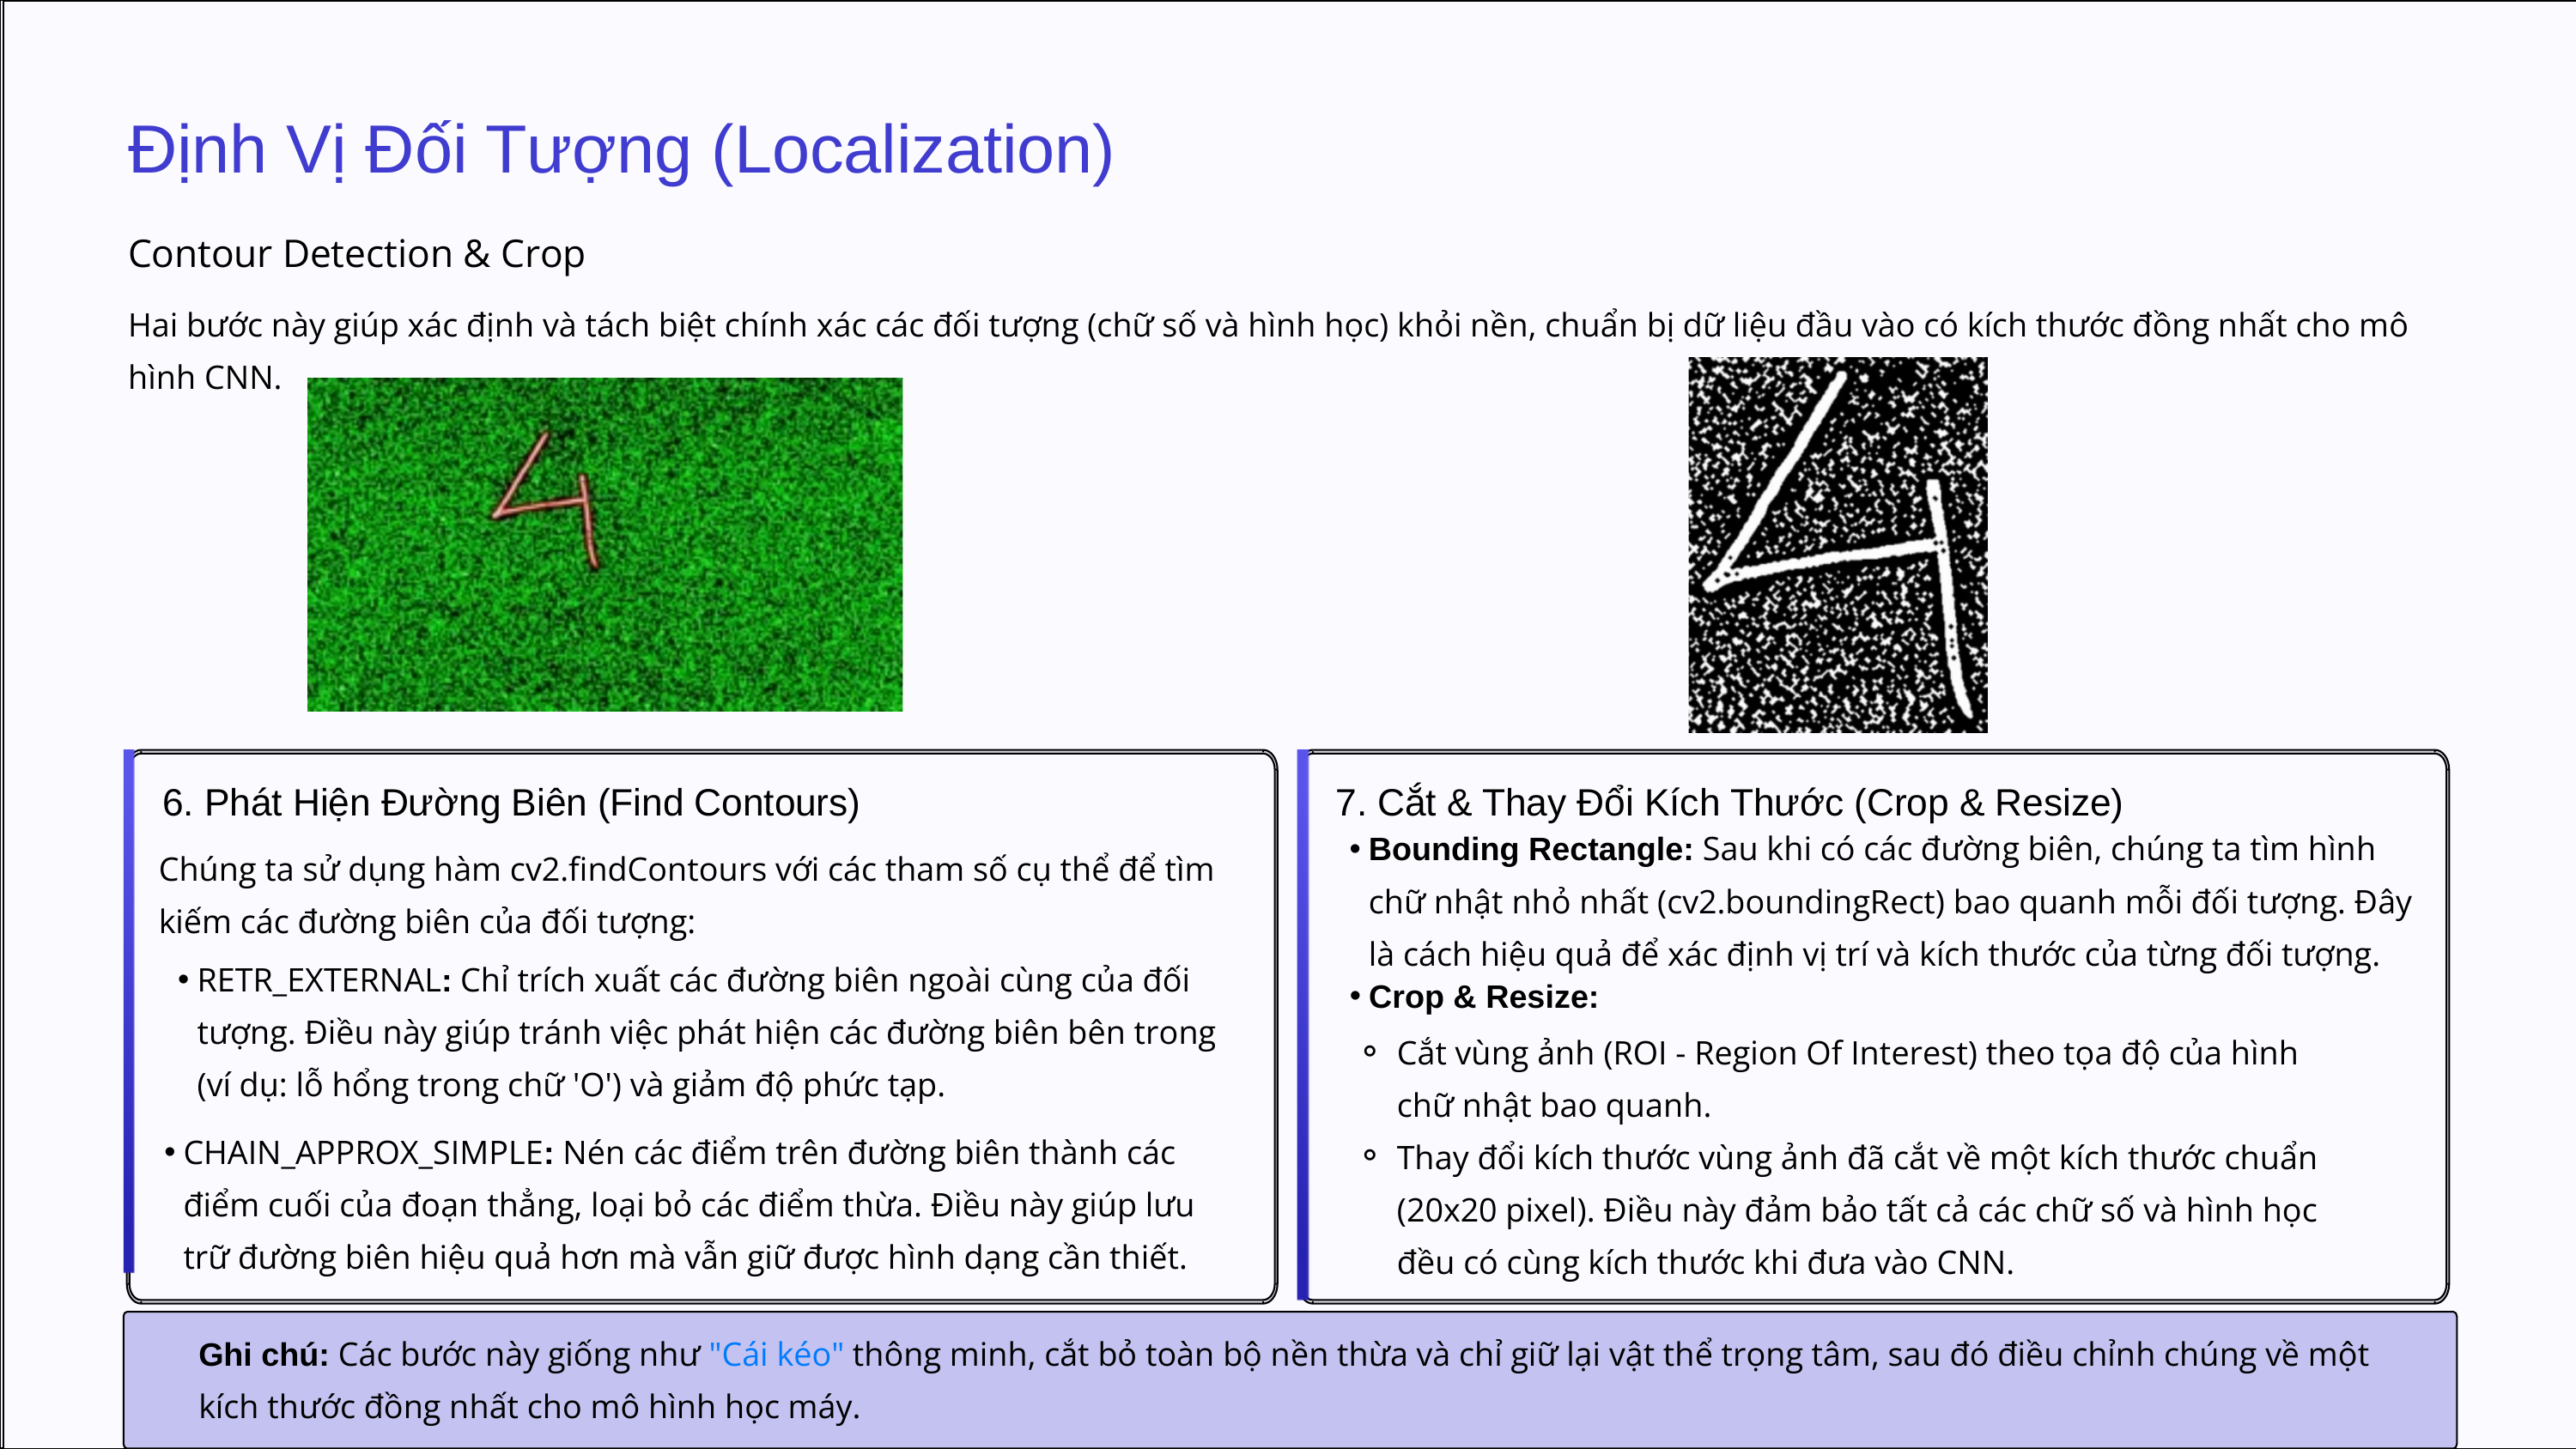

Định Vị Đối Tượng (Localization)
Contour Detection & Crop
Hai bước này giúp xác định và tách biệt chính xác các đối tượng (chữ số và hình học) khỏi nền, chuẩn bị dữ liệu đầu vào có kích thước đồng nhất cho mô hình CNN.

6. Phát Hiện Đường Biên (Find Contours)
7. Cắt & Thay Đổi Kích Thước (Crop & Resize)
Bounding Rectangle: Sau khi có các đường biên, chúng ta tìm hình chữ nhật nhỏ nhất (cv2.boundingRect) bao quanh mỗi đối tượng. Đây là cách hiệu quả để xác định vị trí và kích thước của từng đối tượng.
Chúng ta sử dụng hàm cv2.findContours với các tham số cụ thể để tìm kiếm các đường biên của đối tượng:
RETR_EXTERNAL: Chỉ trích xuất các đường biên ngoài cùng của đối tượng. Điều này giúp tránh việc phát hiện các đường biên bên trong (ví dụ: lỗ hổng trong chữ 'O') và giảm độ phức tạp.
Crop & Resize:
Cắt vùng ảnh (ROI - Region Of Interest) theo tọa độ của hình chữ nhật bao quanh.
CHAIN_APPROX_SIMPLE: Nén các điểm trên đường biên thành các điểm cuối của đoạn thẳng, loại bỏ các điểm thừa. Điều này giúp lưu trữ đường biên hiệu quả hơn mà vẫn giữ được hình dạng cần thiết.
Thay đổi kích thước vùng ảnh đã cắt về một kích thước chuẩn (20x20 pixel). Điều này đảm bảo tất cả các chữ số và hình học đều có cùng kích thước khi đưa vào CNN.

Ghi chú: Các bước này giống như "Cái kéo" thông minh, cắt bỏ toàn bộ nền thừa và chỉ giữ lại vật thể trọng tâm, sau đó điều chỉnh chúng về một kích thước đồng nhất cho mô hình học máy.